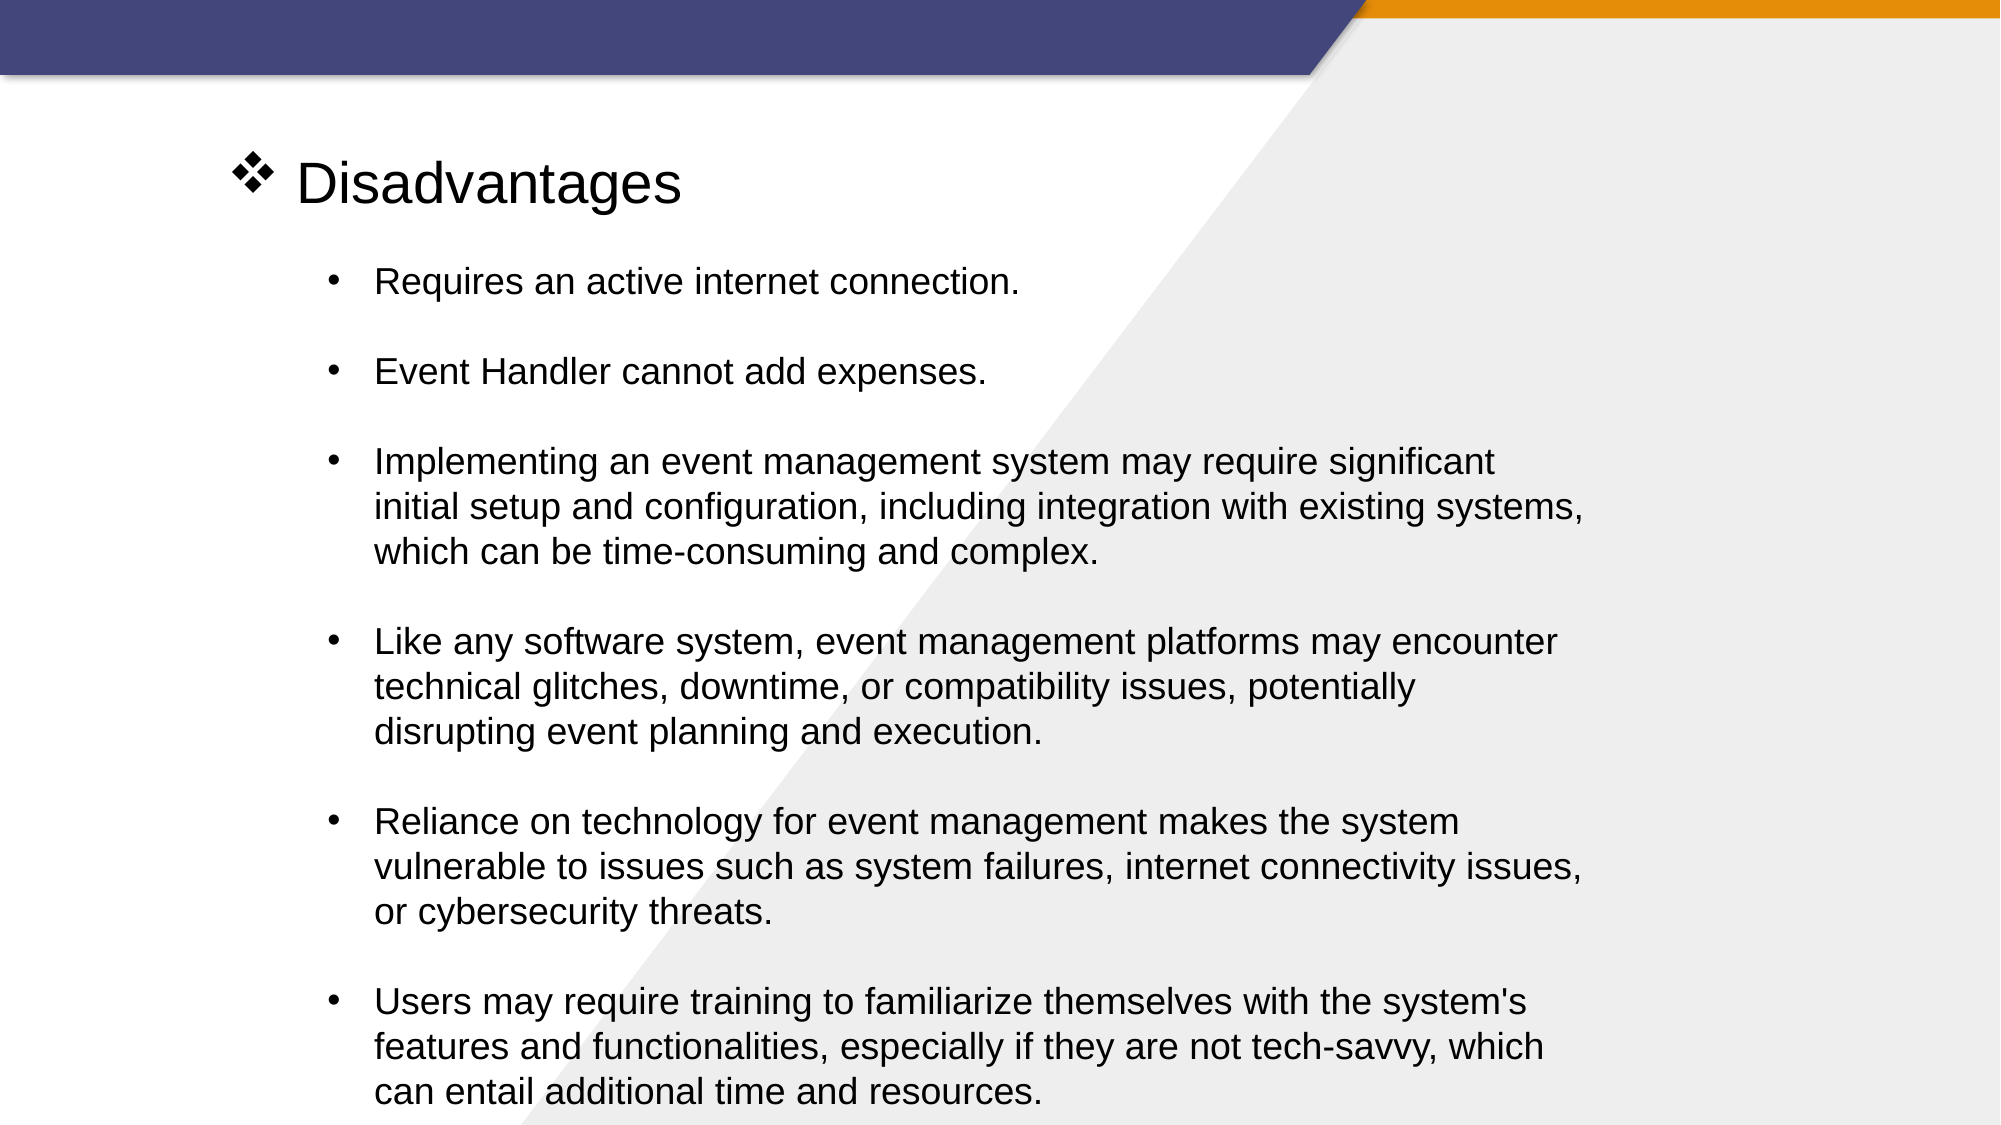

Disadvantages
Requires an active internet connection.

Event Handler cannot add expenses.

Implementing an event management system may require significant initial setup and configuration, including integration with existing systems, which can be time-consuming and complex.

Like any software system, event management platforms may encounter technical glitches, downtime, or compatibility issues, potentially disrupting event planning and execution.

Reliance on technology for event management makes the system vulnerable to issues such as system failures, internet connectivity issues, or cybersecurity threats.

Users may require training to familiarize themselves with the system's features and functionalities, especially if they are not tech-savvy, which can entail additional time and resources.